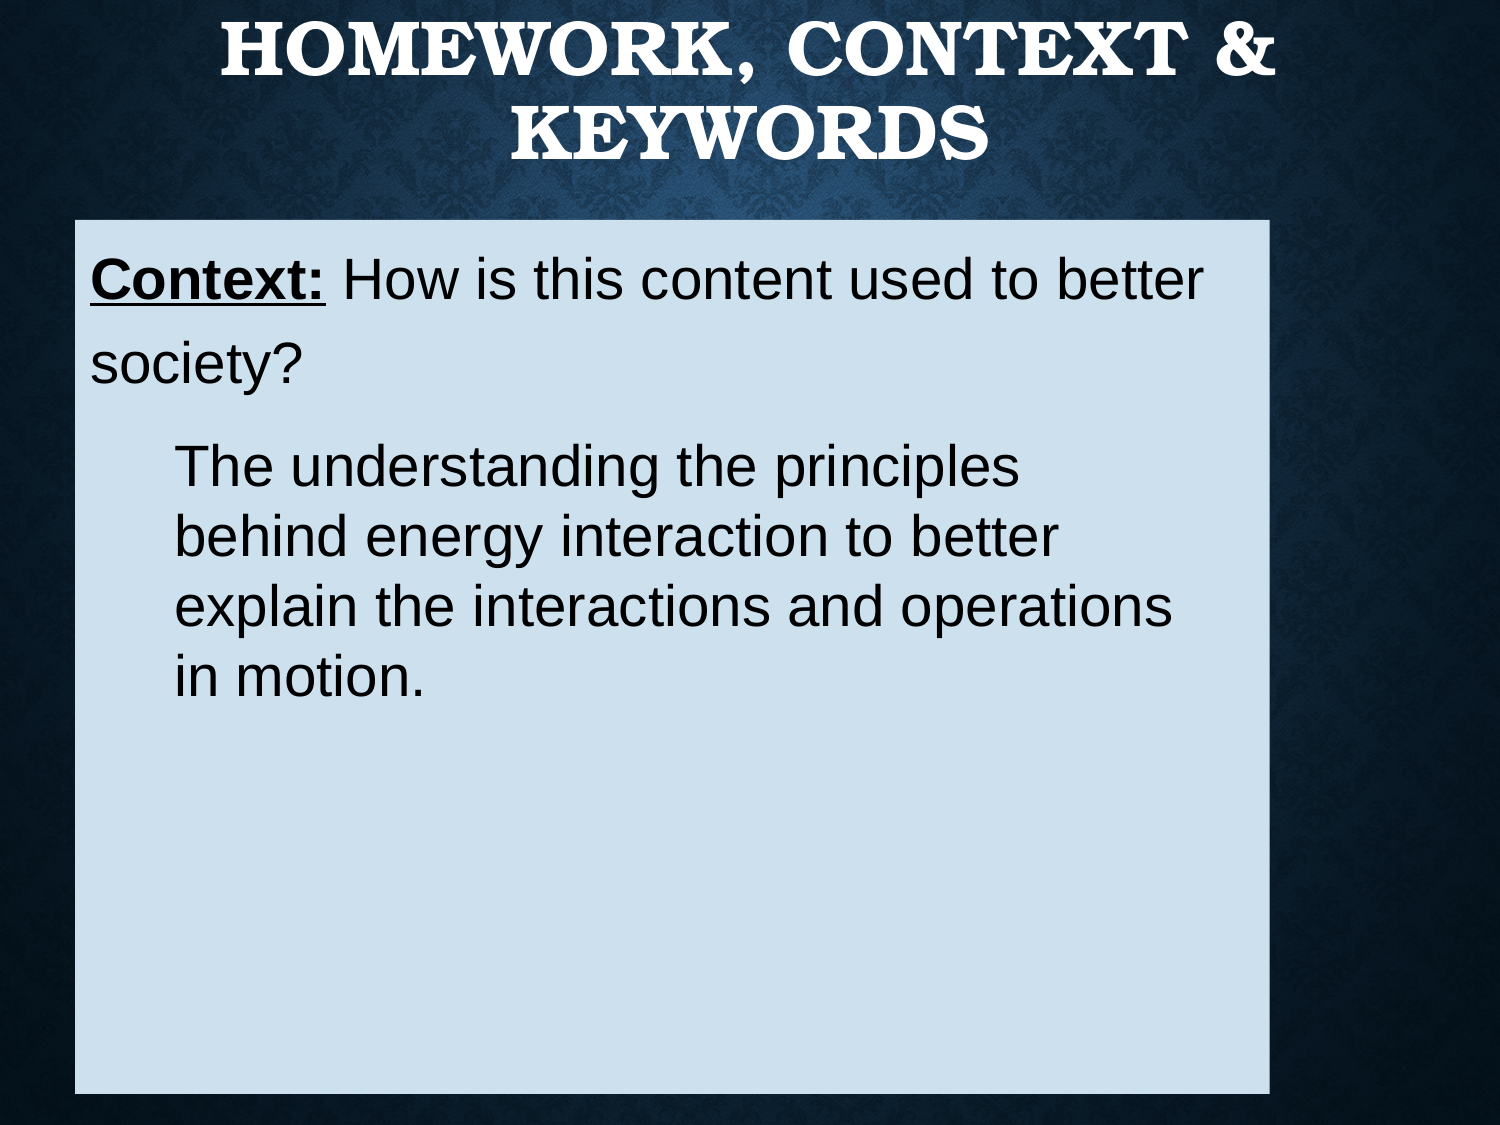

# Homework, Context & Keywords
Context: How is this content used to better society?

The understanding the principles behind energy interaction to better explain the interactions and operations in motion.